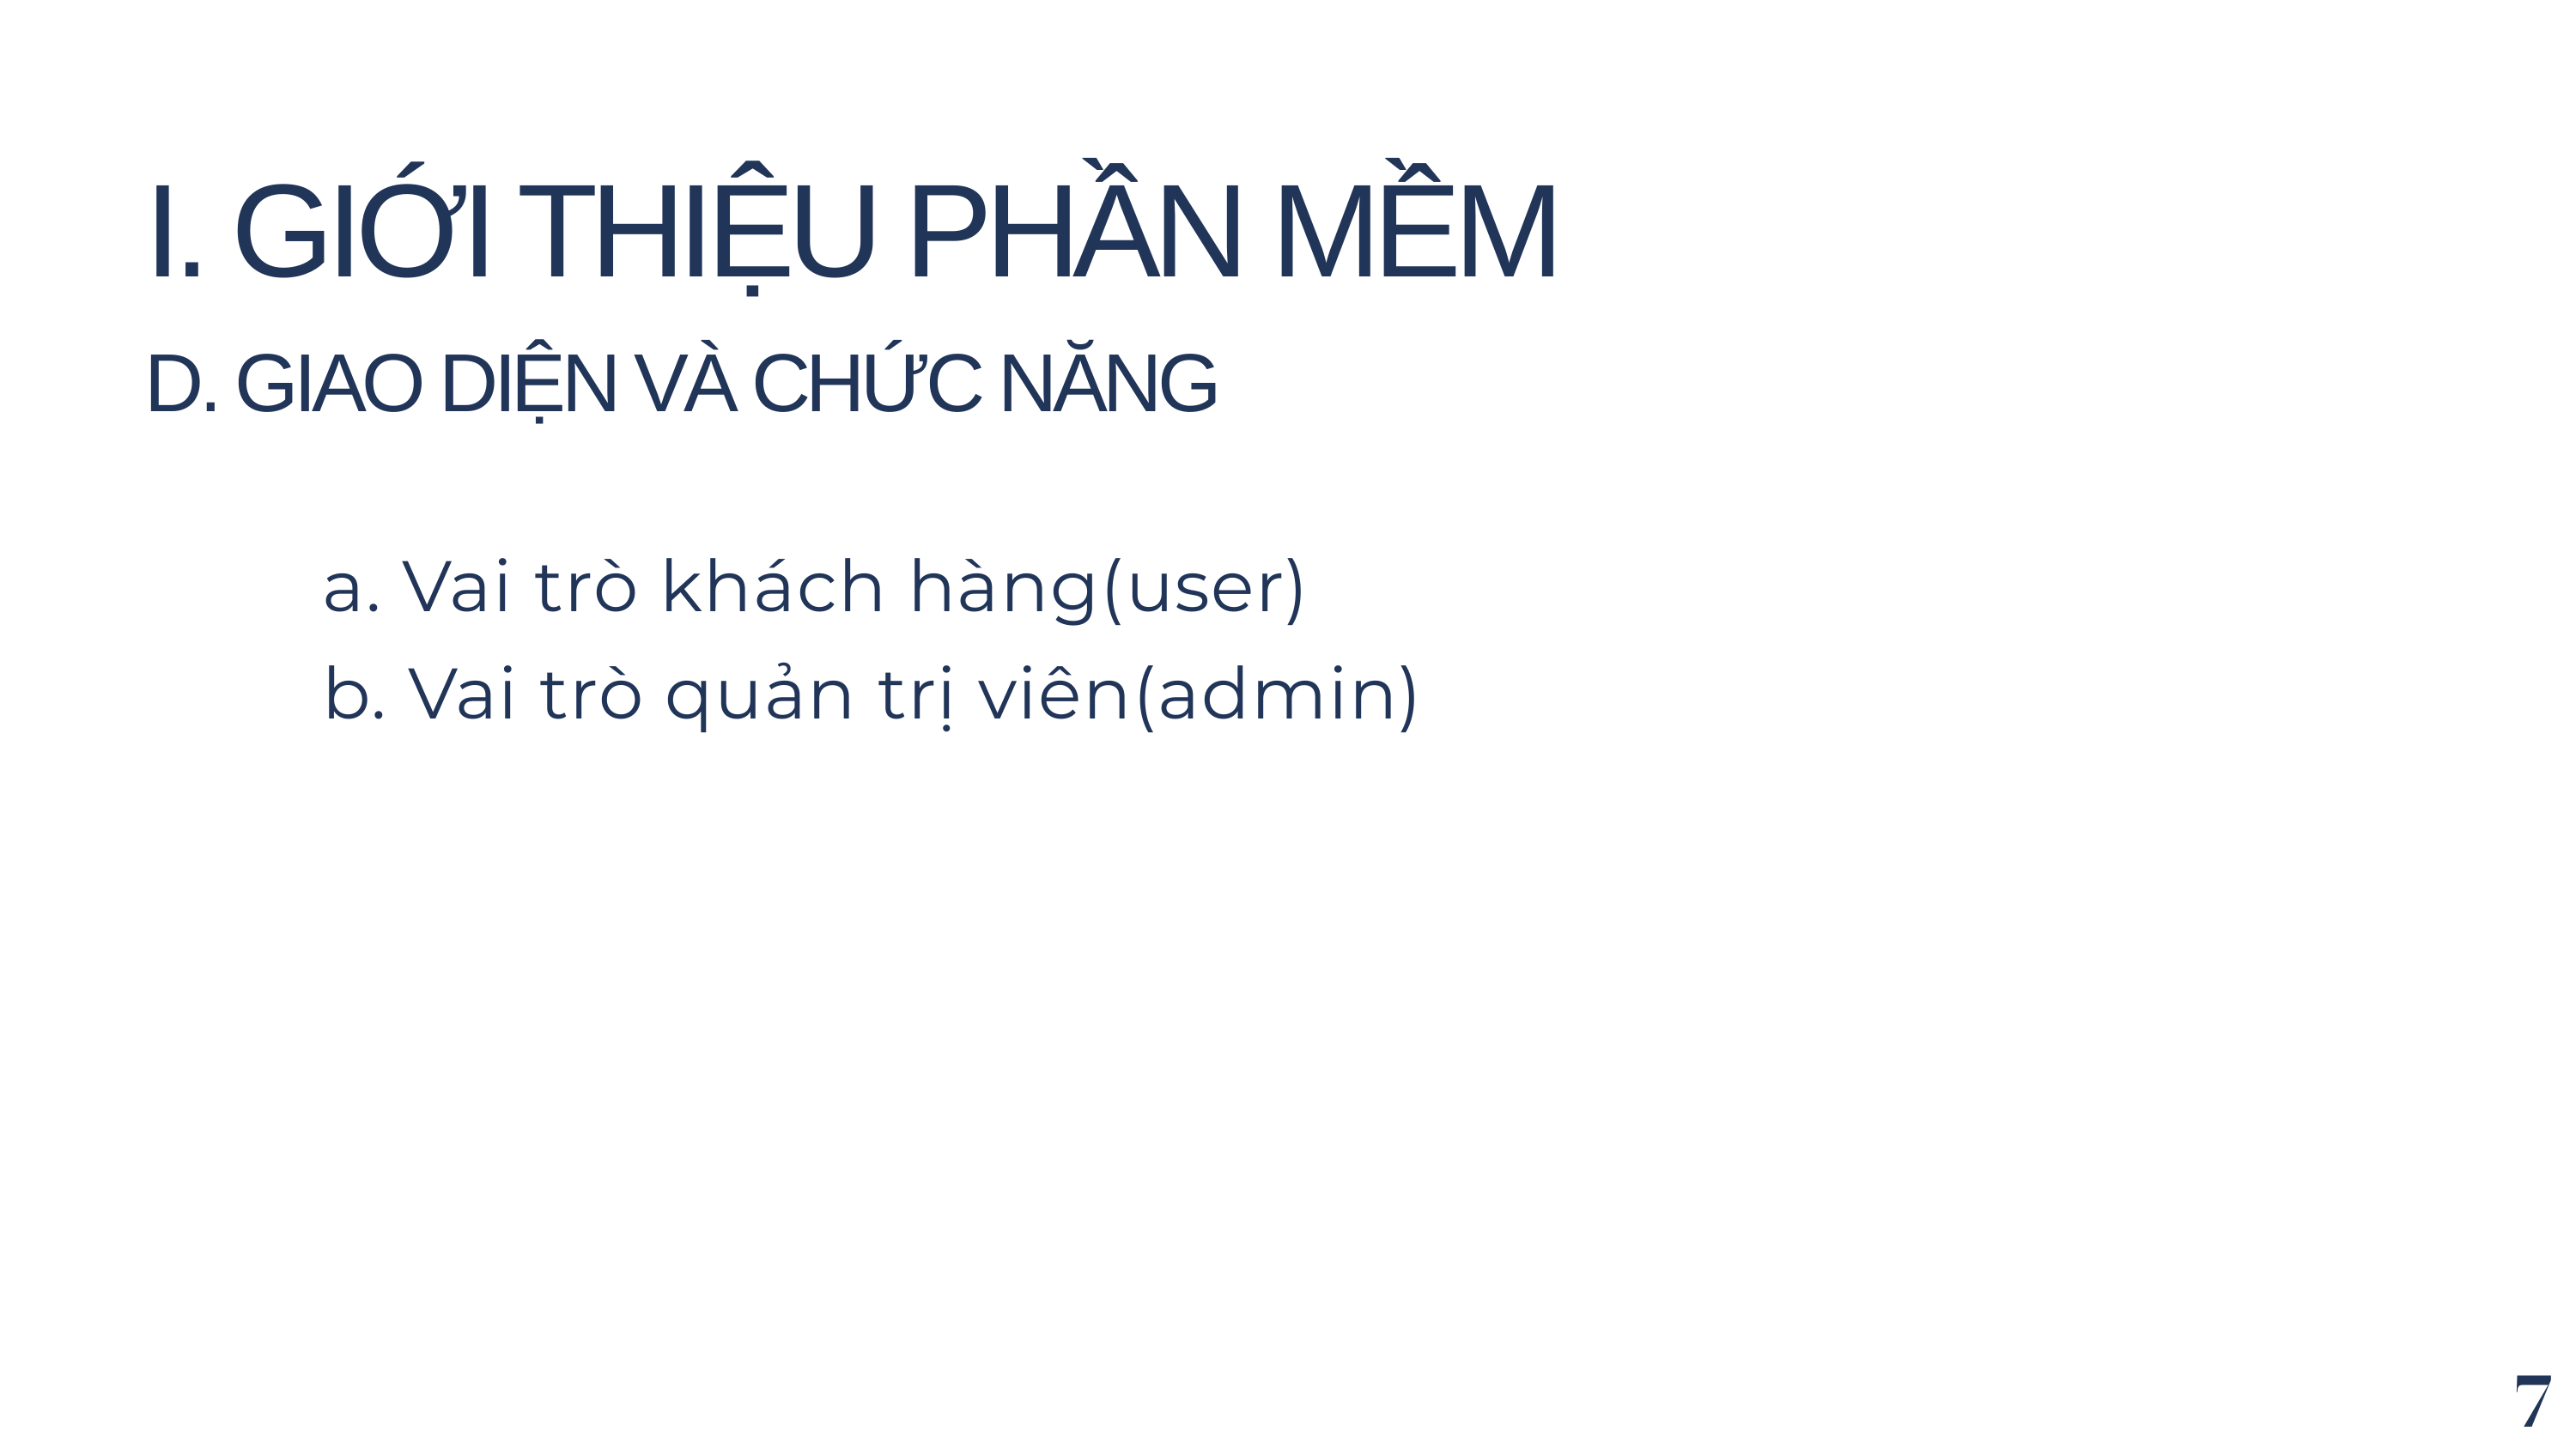

I. GIỚI THIỆU PHẦN MỀM
D. GIAO DIỆN VÀ CHỨC NĂNG
a. Vai trò khách hàng(user)
b. Vai trò quản trị viên(admin)
7